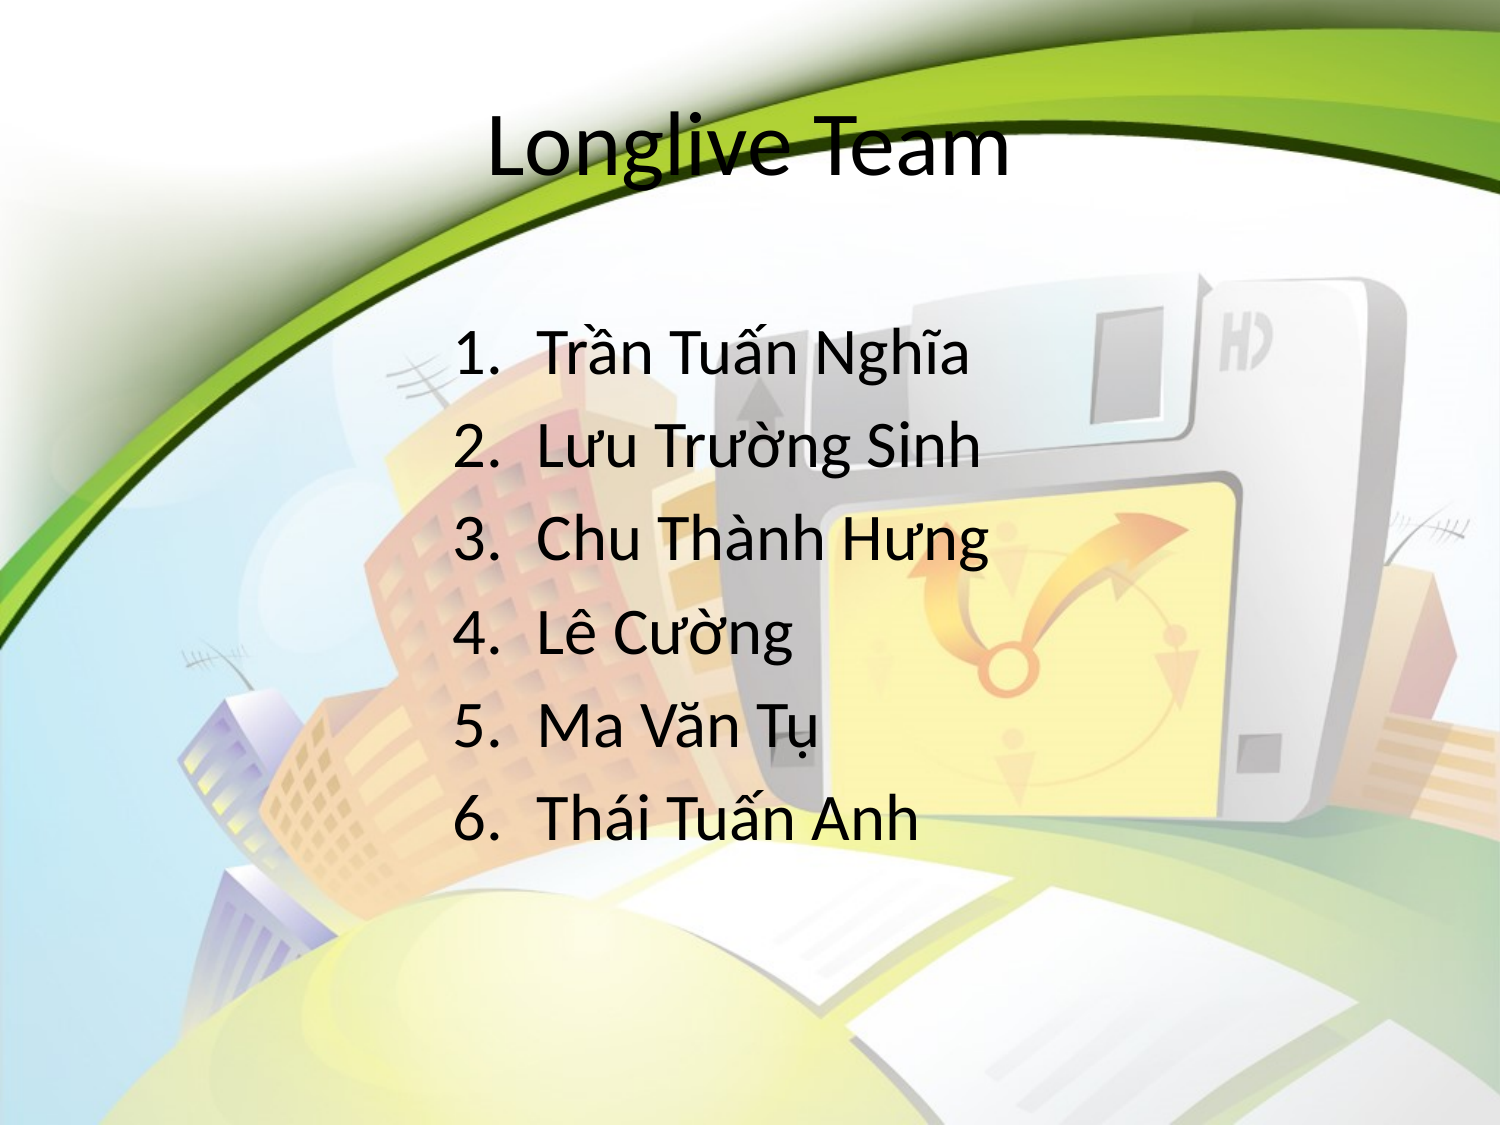

# Longlive Team
Trần Tuấn Nghĩa
Lưu Trường Sinh
Chu Thành Hưng
Lê Cường
Ma Văn Tụ
Thái Tuấn Anh